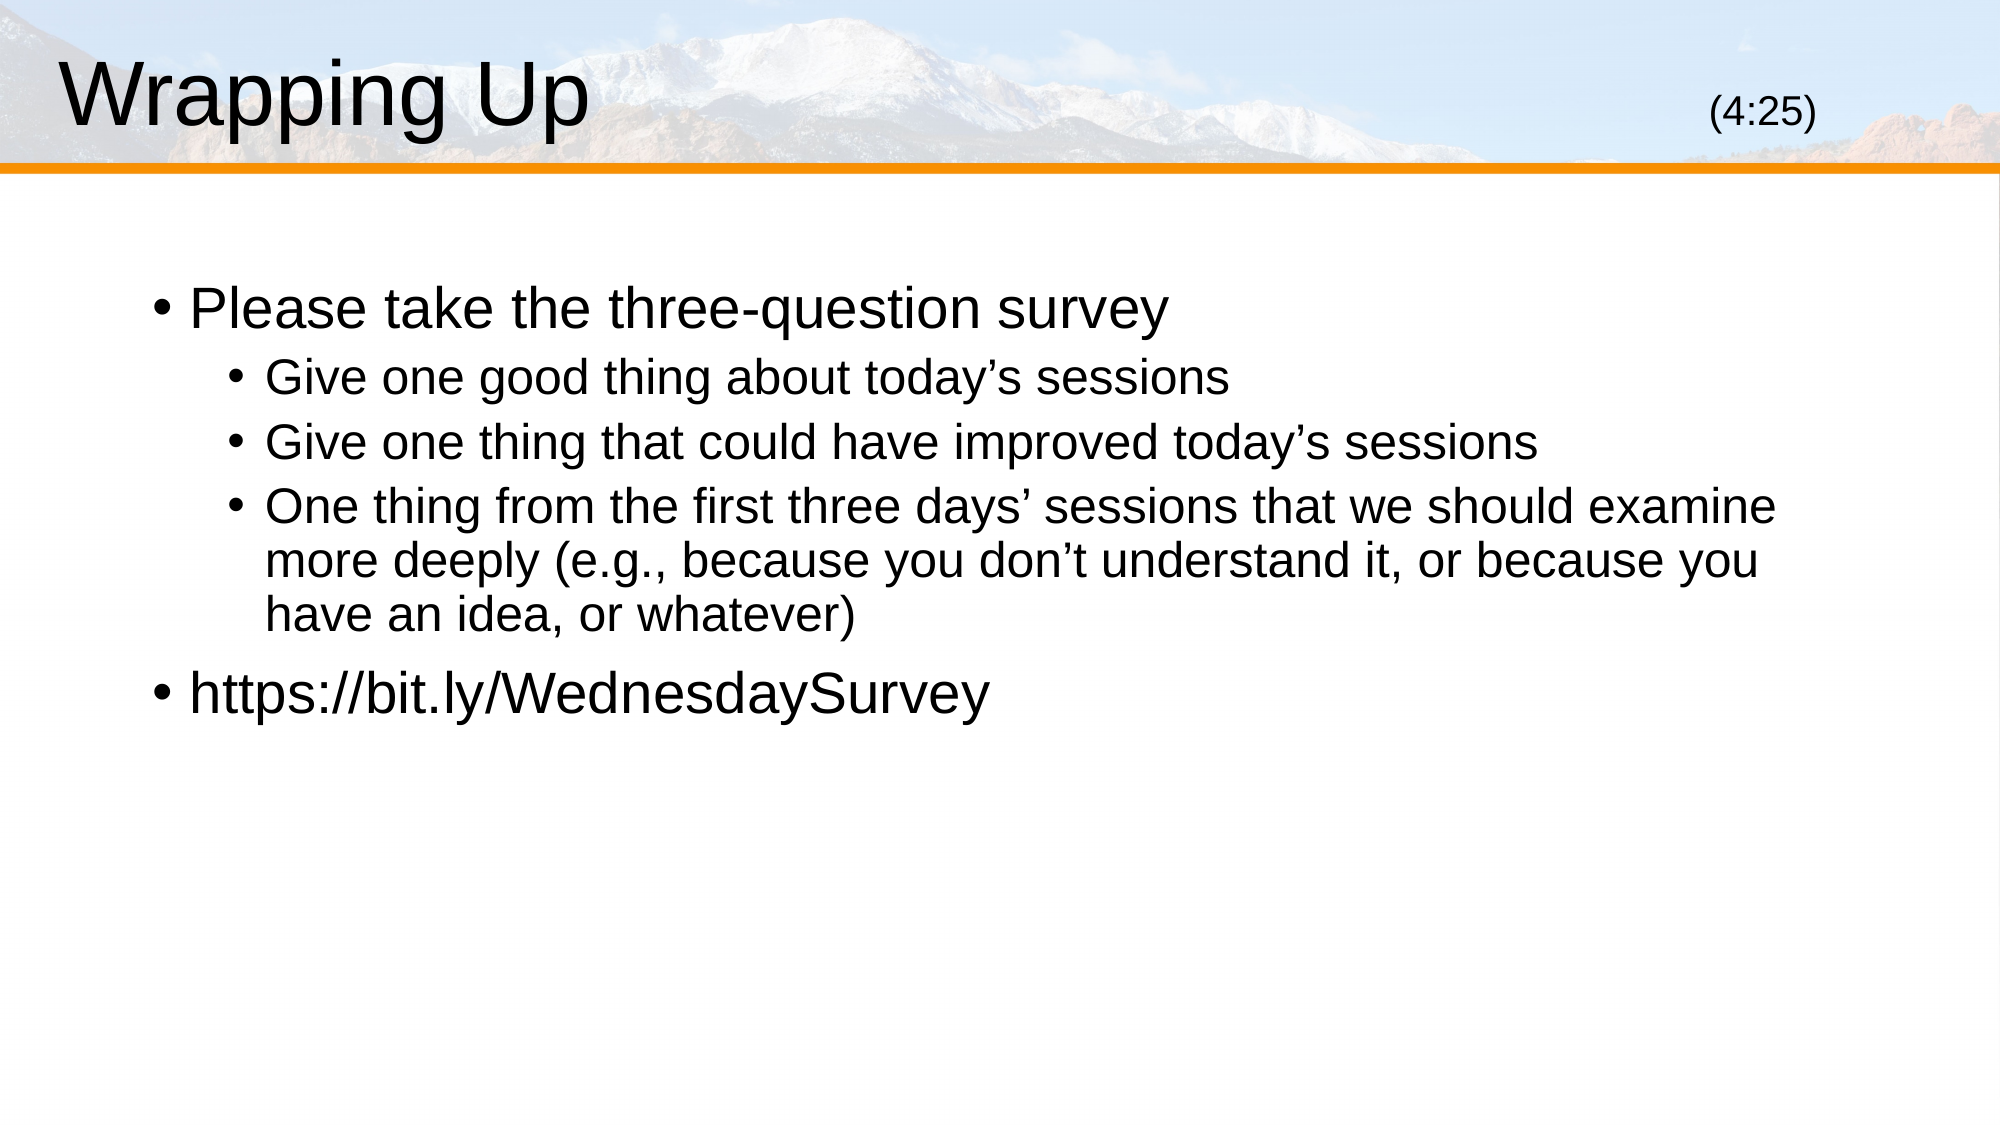

# Wrapping Up								(4:25)
Please take the three-question survey
Give one good thing about today’s sessions
Give one thing that could have improved today’s sessions
One thing from the first three days’ sessions that we should examine more deeply (e.g., because you don’t understand it, or because you have an idea, or whatever)
https://bit.ly/WednesdaySurvey